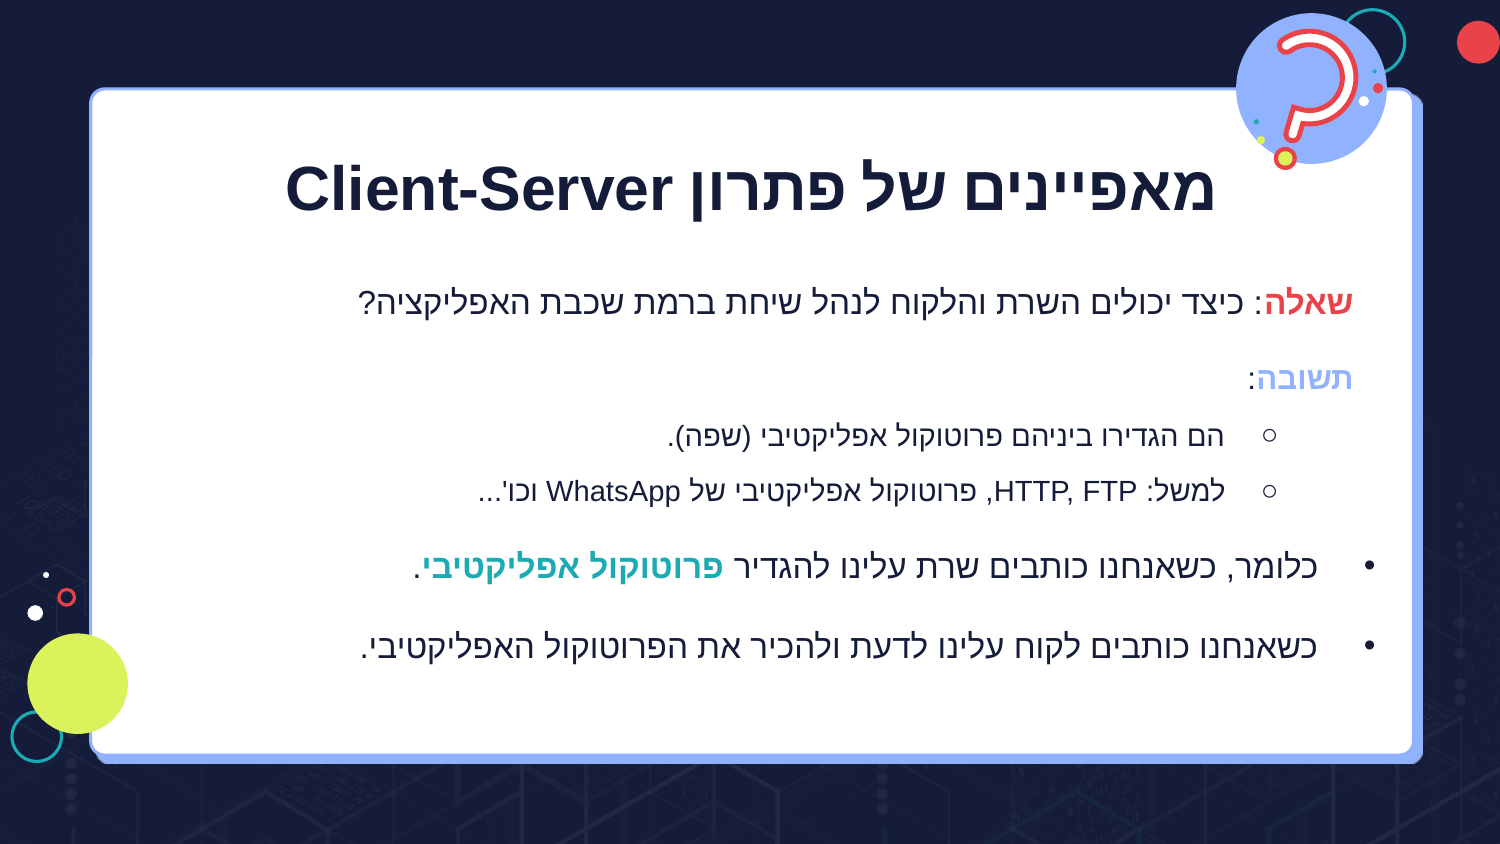

# מאפיינים של פתרון Client-Server
שאלה: כיצד יכולים השרת והלקוח לנהל שיחת ברמת שכבת האפליקציה?

תשובה:
הם הגדירו ביניהם פרוטוקול אפליקטיבי (שפה).
למשל: HTTP, FTP, פרוטוקול אפליקטיבי של WhatsApp וכו'...

כלומר, כשאנחנו כותבים שרת עלינו להגדיר פרוטוקול אפליקטיבי.
כשאנחנו כותבים לקוח עלינו לדעת ולהכיר את הפרוטוקול האפליקטיבי.